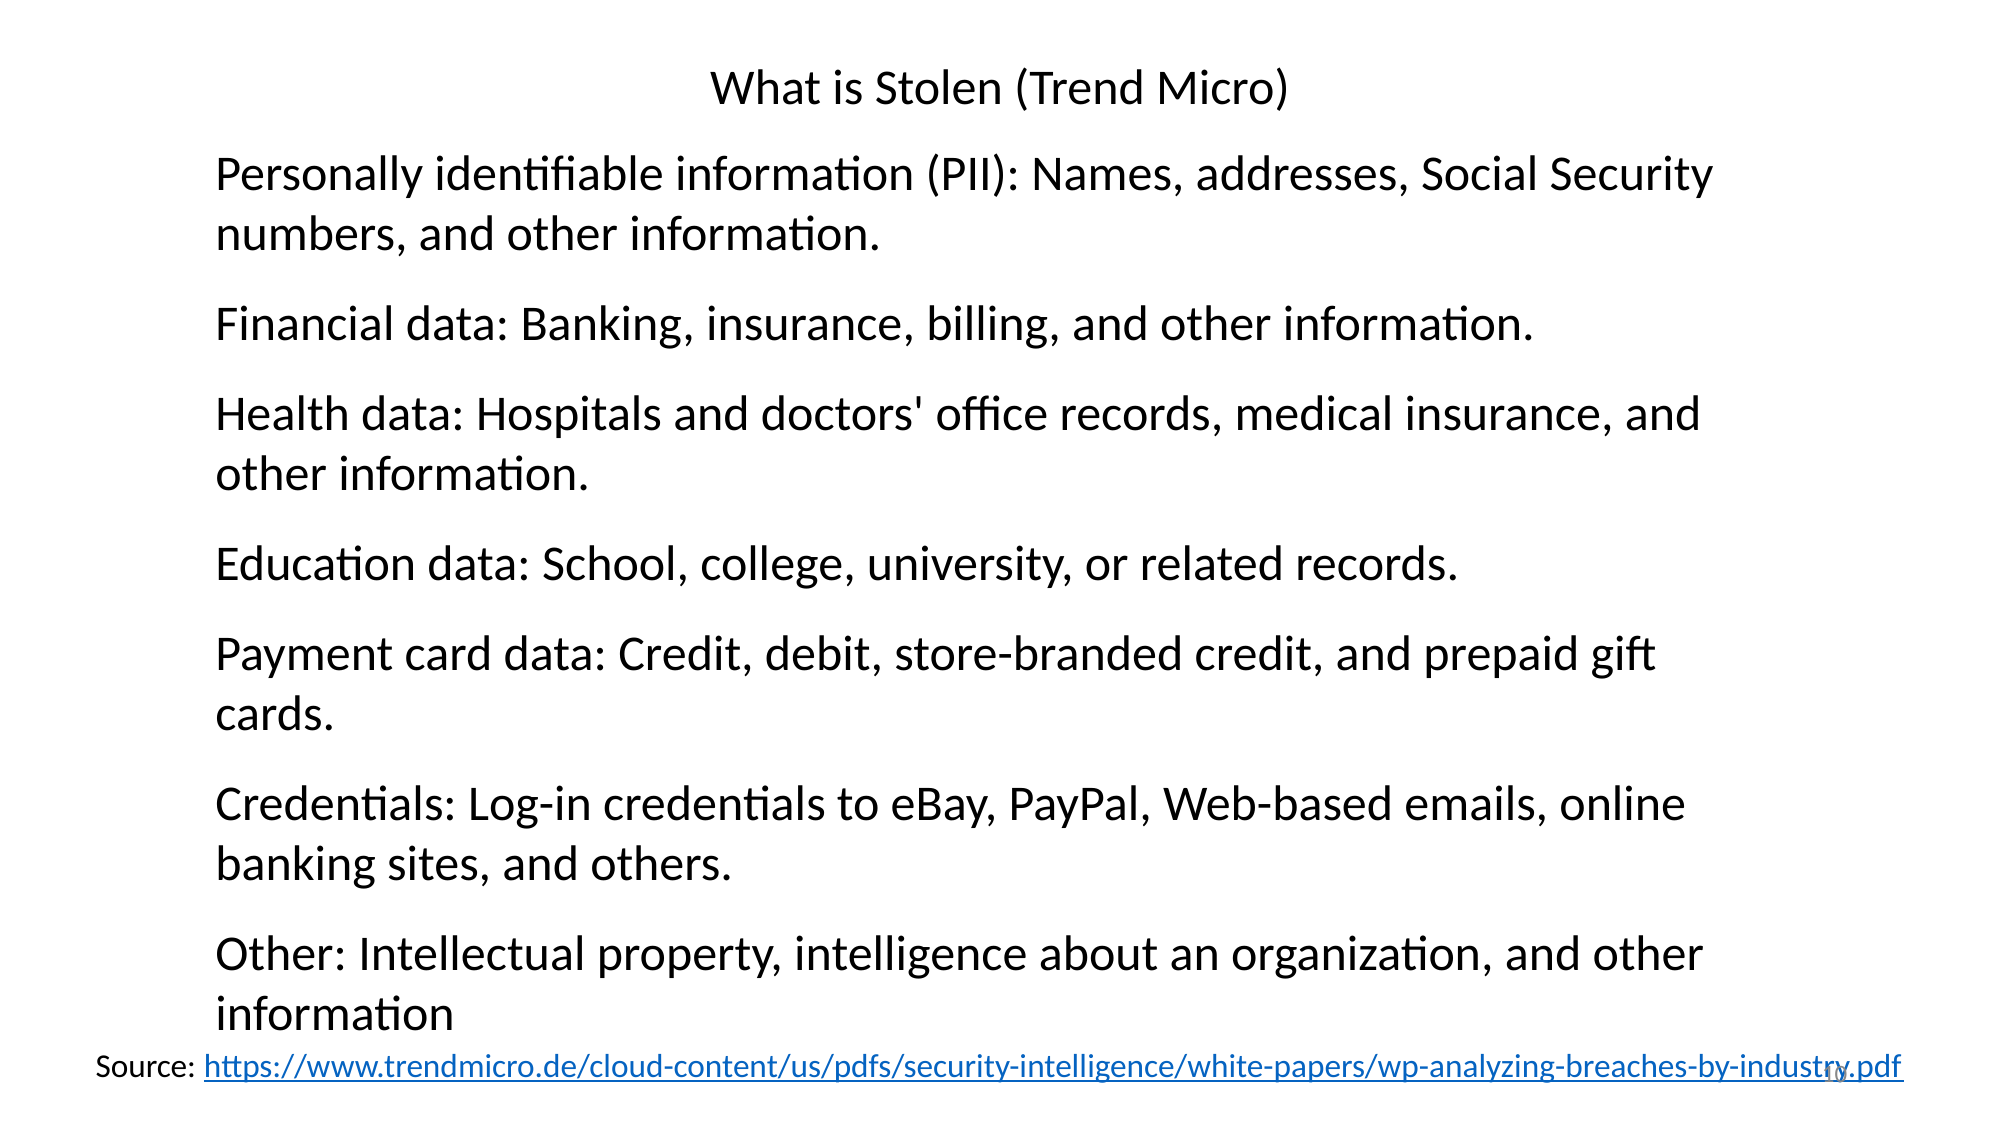

What is Stolen (Trend Micro)
Personally identifiable information (PII): Names, addresses, Social Security numbers, and other information.

Financial data: Banking, insurance, billing, and other information.

Health data: Hospitals and doctors' office records, medical insurance, and other information.

Education data: School, college, university, or related records.

Payment card data: Credit, debit, store-branded credit, and prepaid gift cards.

Credentials: Log-in credentials to eBay, PayPal, Web-based emails, online banking sites, and others.

Other: Intellectual property, intelligence about an organization, and other information

Source: https://www.trendmicro.de/cloud-content/us/pdfs/security-intelligence/white-papers/wp-analyzing-breaches-by-industry.pdf
10